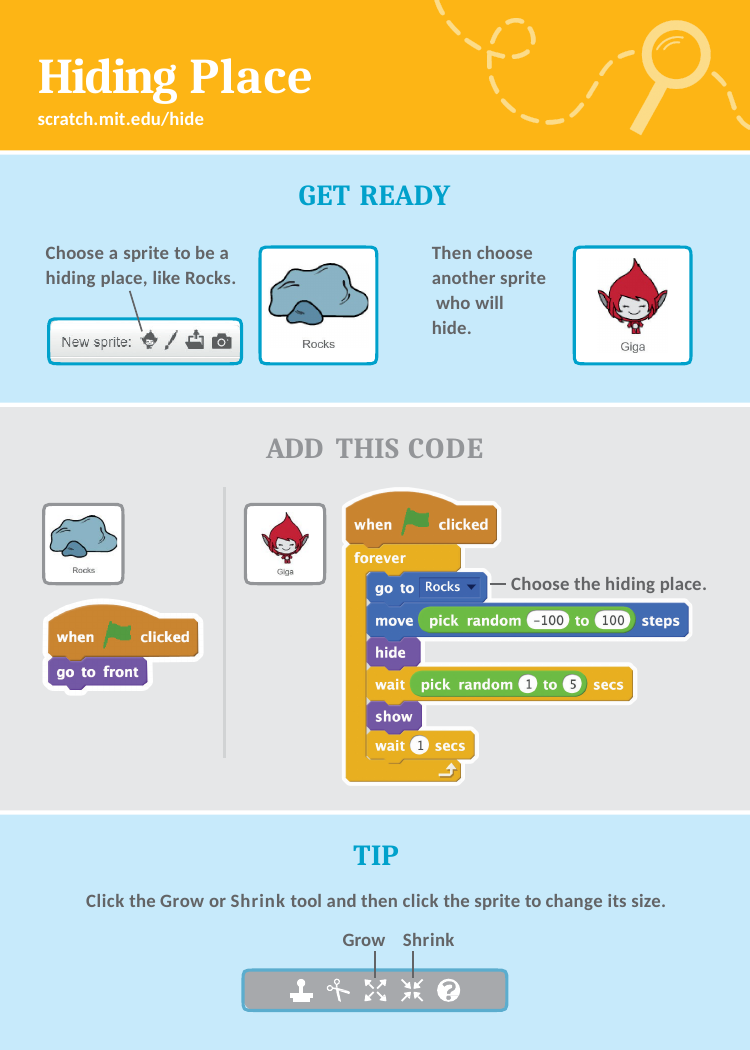

# Hiding Place
scratch.mit.edu/hide

GET READY
Choose a sprite to be a  hiding place, like Rocks.
Then choose  another sprite  who will hide.

ADD  THIS CODE

Choose the hiding place.

TIP
Click the Grow or Shrink tool and then click the sprite to change its size.
Grow    Shrink